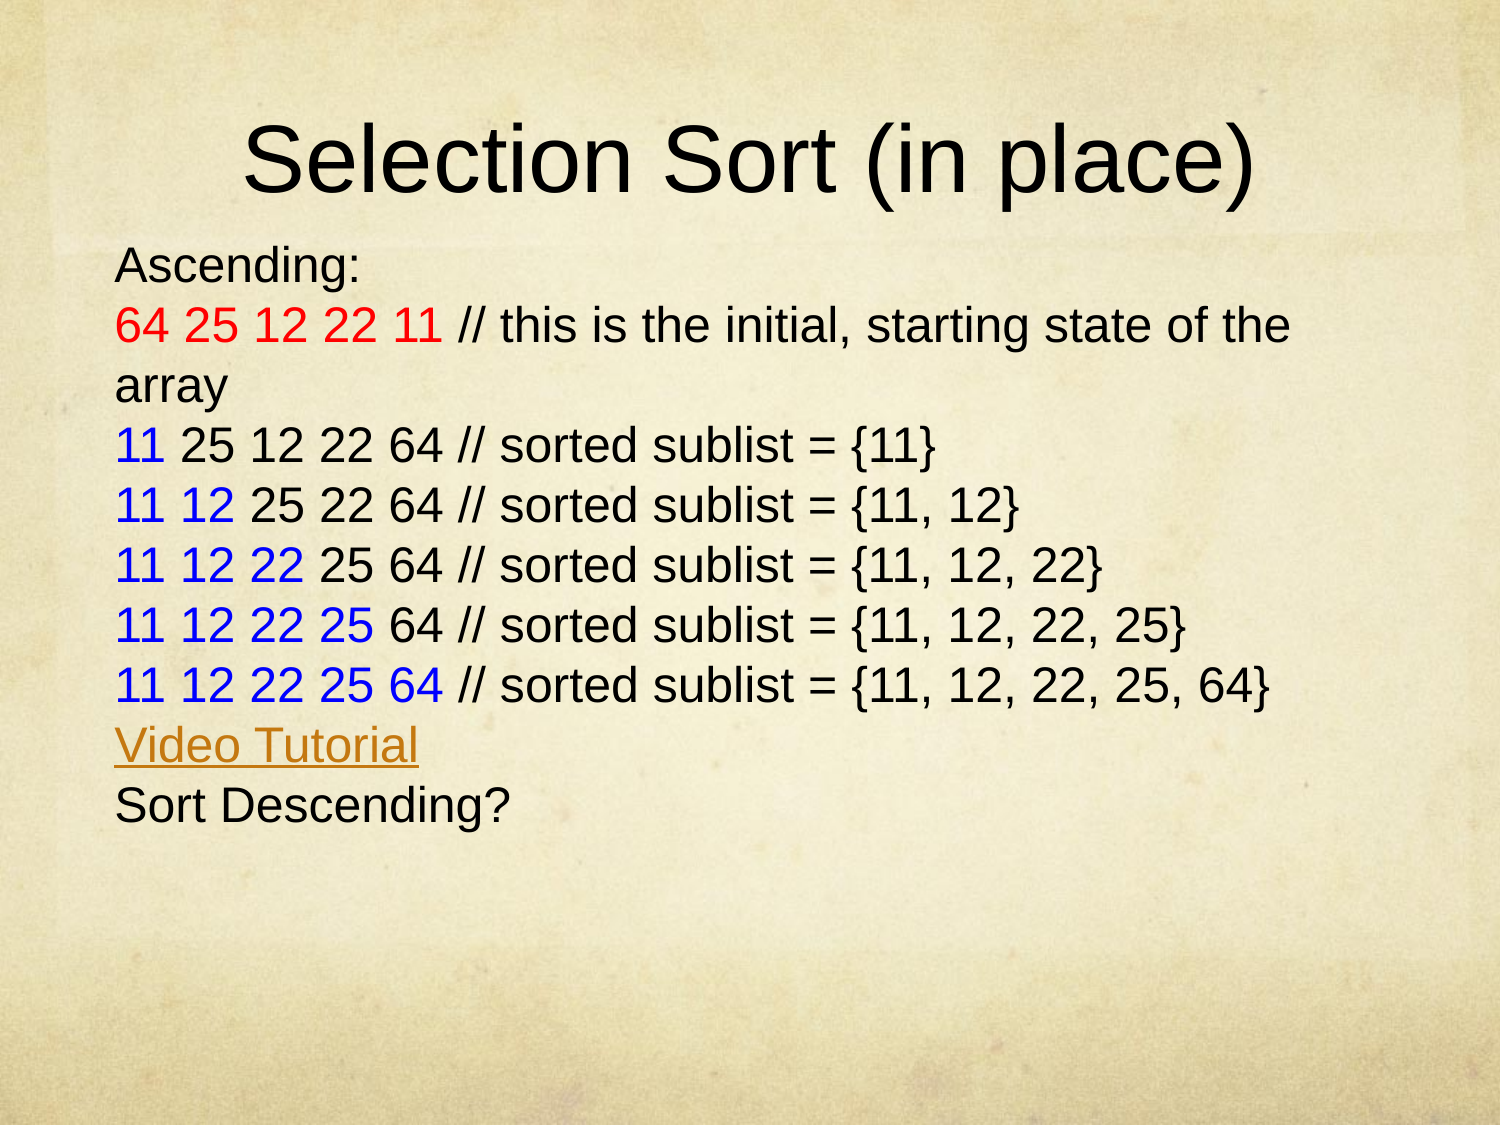

# Selection Sort (in place)
Ascending:
64 25 12 22 11 // this is the initial, starting state of the array
11 25 12 22 64 // sorted sublist = {11}
11 12 25 22 64 // sorted sublist = {11, 12}
11 12 22 25 64 // sorted sublist = {11, 12, 22}
11 12 22 25 64 // sorted sublist = {11, 12, 22, 25}
11 12 22 25 64 // sorted sublist = {11, 12, 22, 25, 64}
Video Tutorial
Sort Descending?